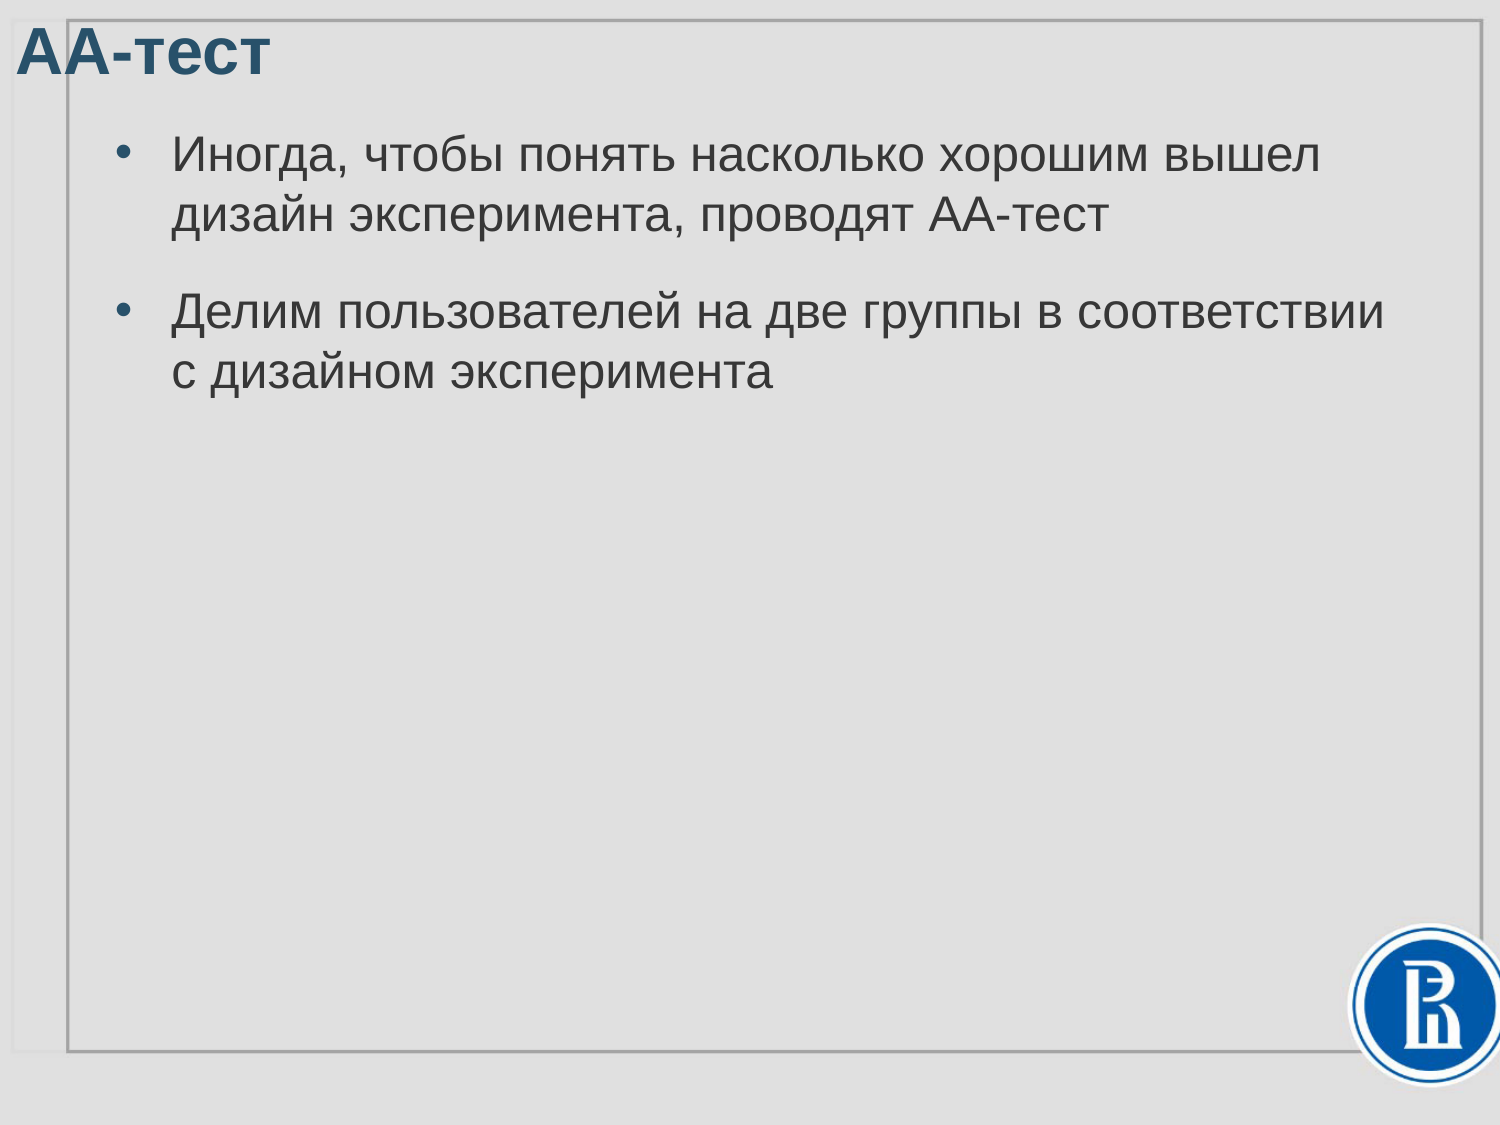

# АА-тест
Иногда, чтобы понять насколько хорошим вышел
дизайн эксперимента, проводят AA-тест
Делим пользователей на две группы в соответствии
с дизайном эксперимента